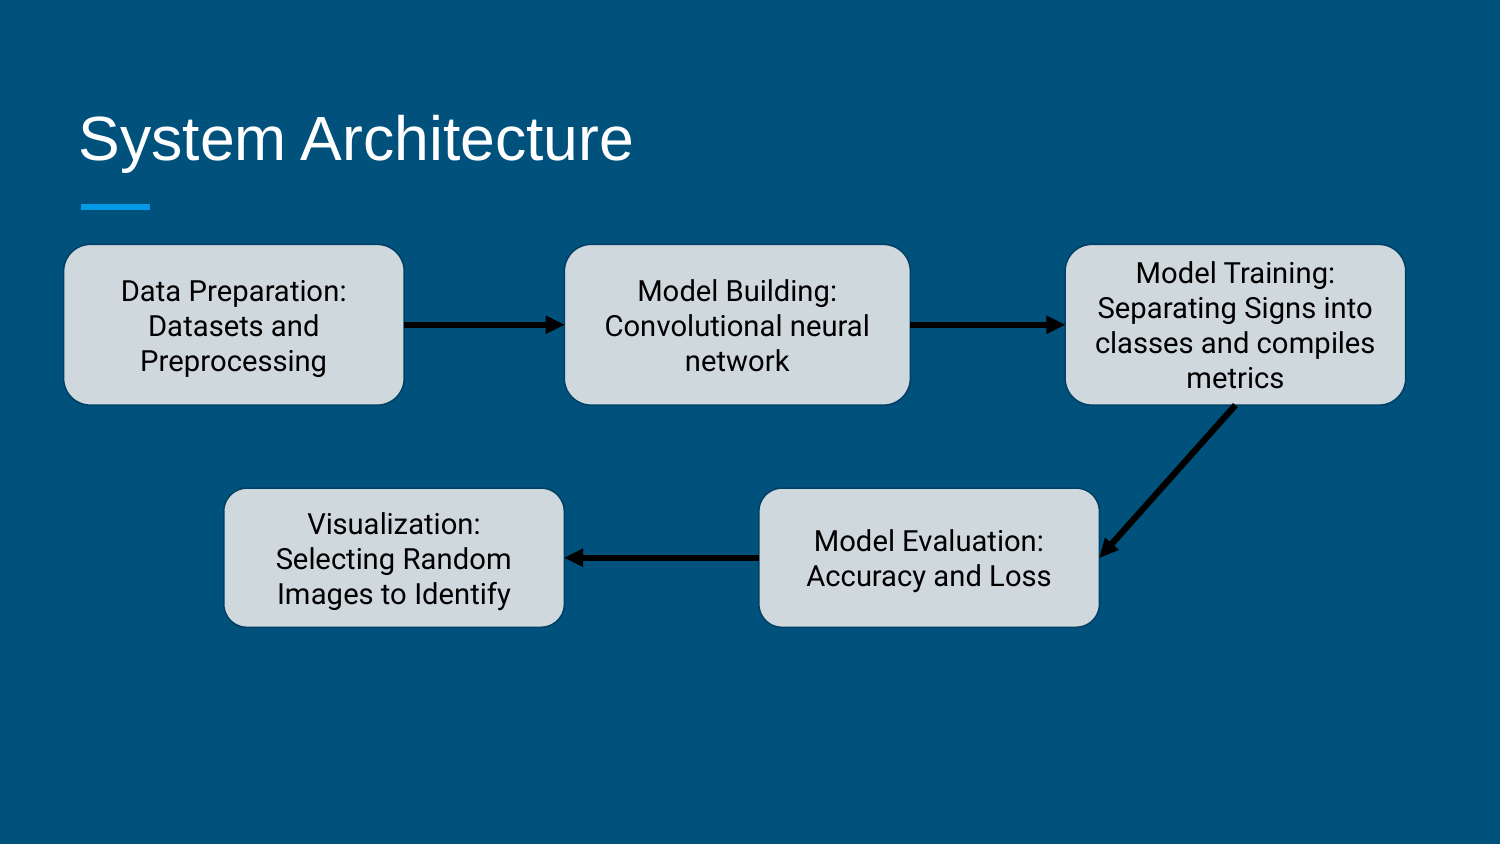

# System Architecture

Data Preparation:
Datasets and Preprocessing
Model Building:
Convolutional neural network
Model Training:
Separating Signs into classes and compiles metrics
Visualization:
Selecting Random Images to Identify
Model Evaluation:
Accuracy and Loss